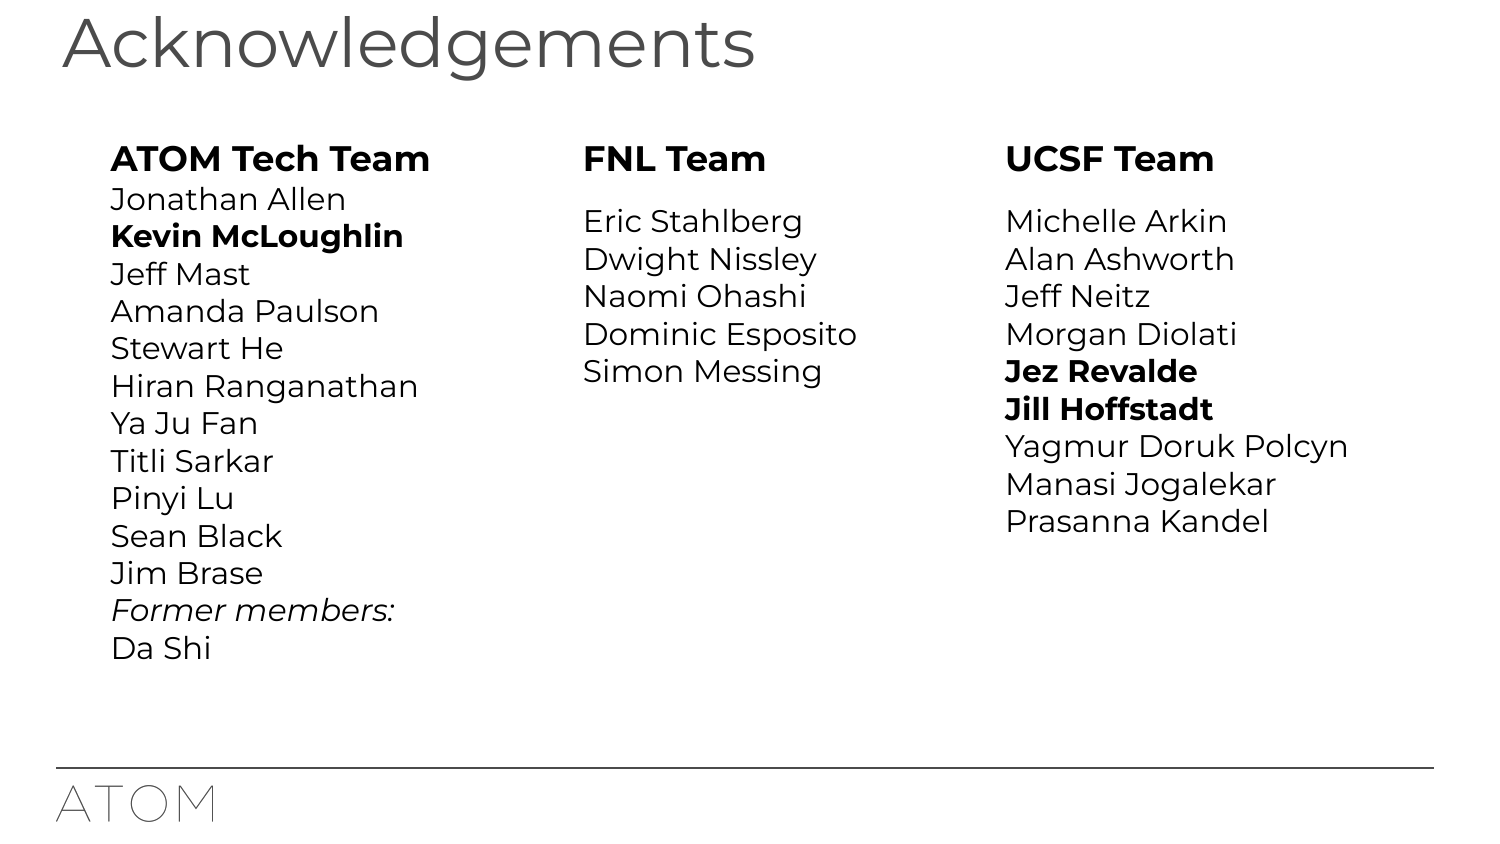

# Acknowledgements
ATOM Tech Team
Jonathan Allen
Kevin McLoughlin
Jeff Mast
Amanda Paulson
Stewart He
Hiran Ranganathan
Ya Ju Fan
Titli Sarkar
Pinyi Lu
Sean Black
Jim Brase
Former members:
Da Shi
FNL Team
Eric Stahlberg
Dwight Nissley
Naomi Ohashi
Dominic Esposito
Simon Messing
UCSF Team
Michelle Arkin
Alan Ashworth
Jeff Neitz
Morgan Diolati
Jez Revalde
Jill Hoffstadt
Yagmur Doruk Polcyn
Manasi Jogalekar
Prasanna Kandel